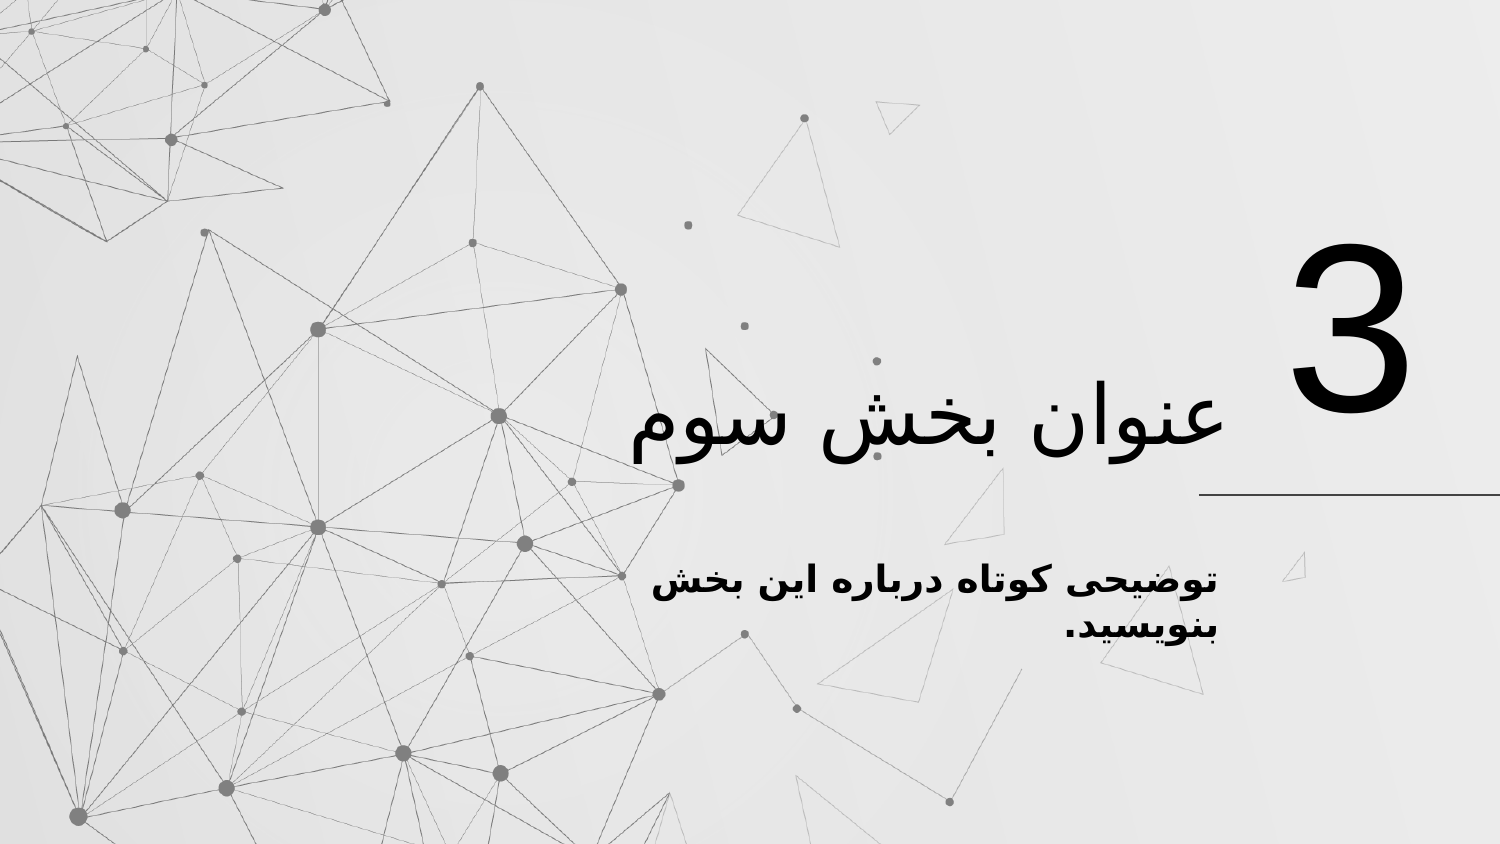

3
عنوان بخش سوم
توضیحی کوتاه درباره این بخش بنویسید.